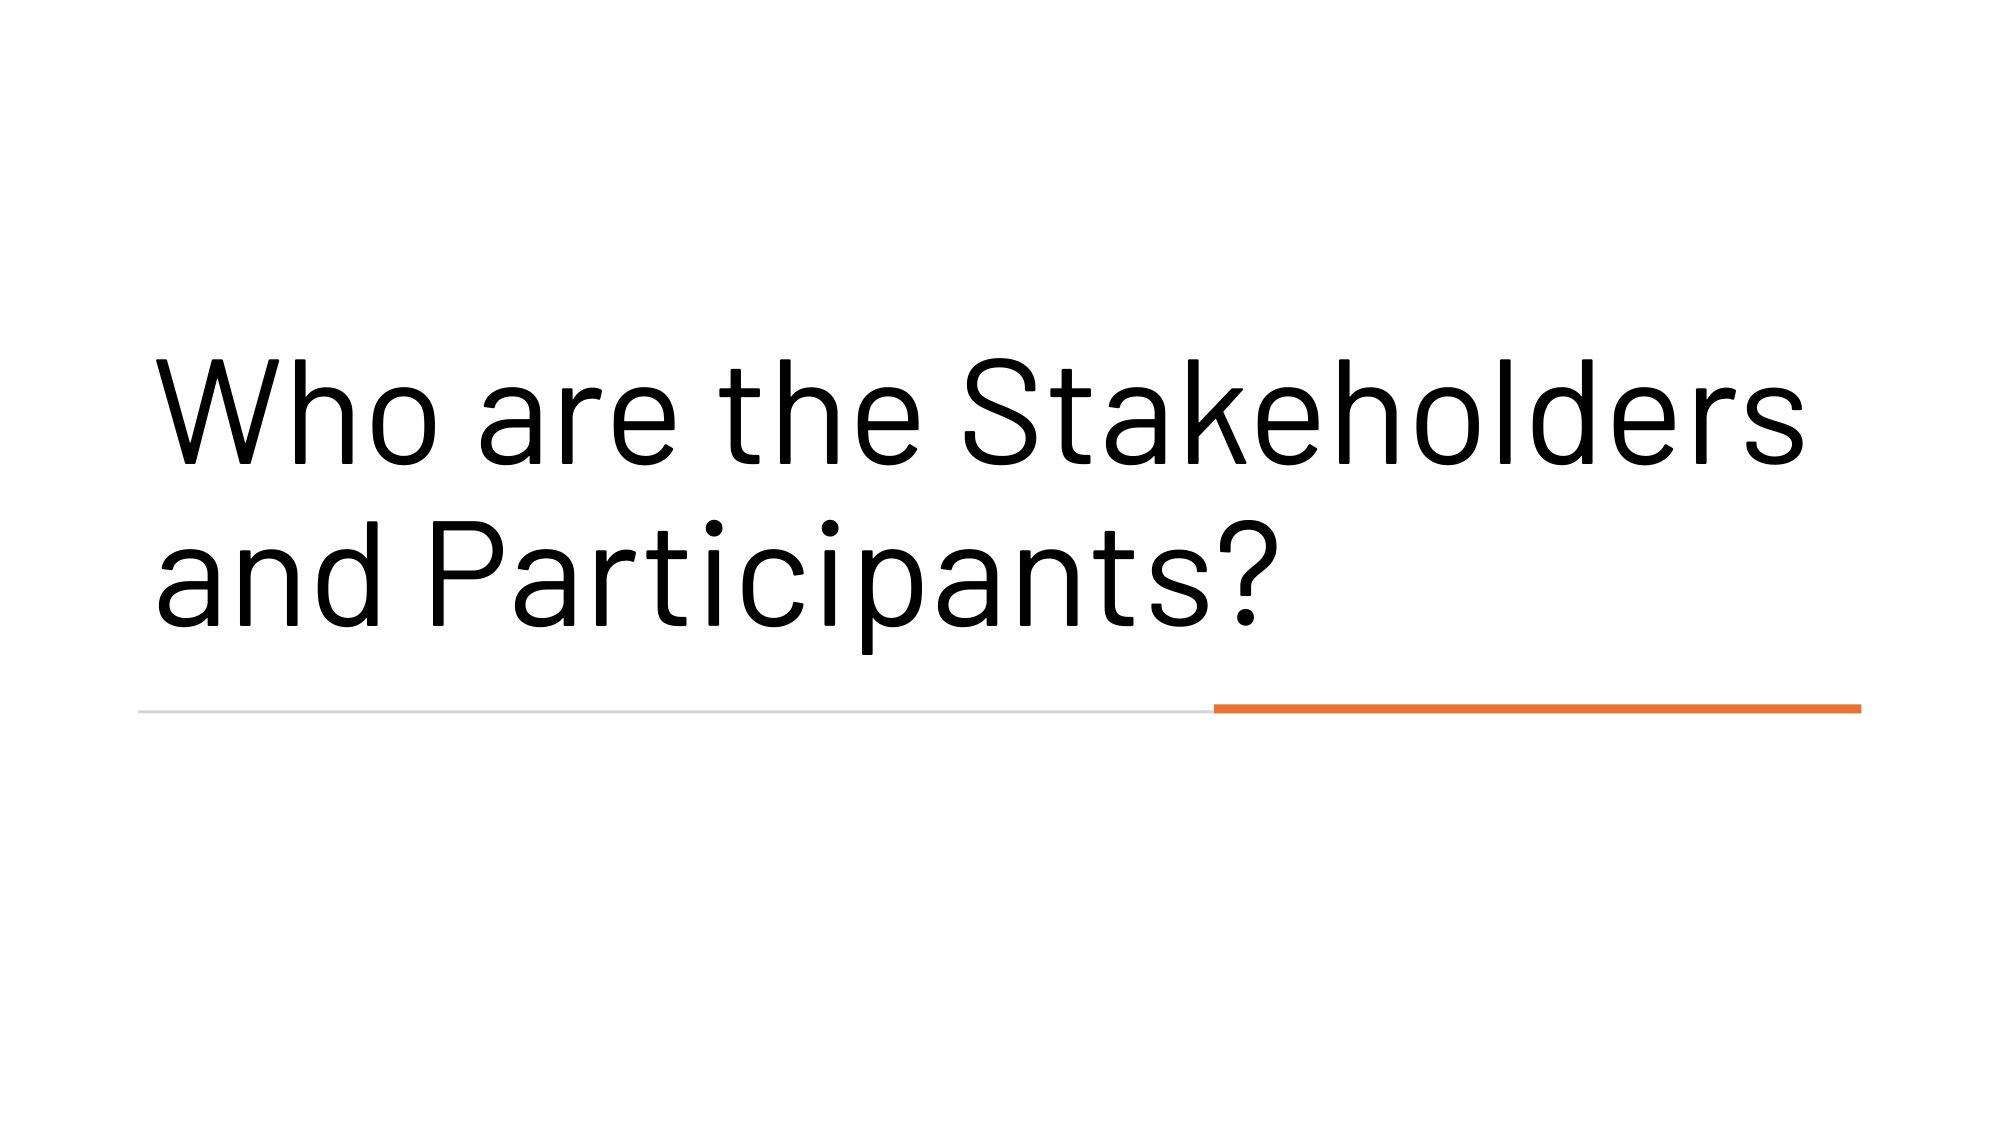

# Who are the Stakeholders and Participants?